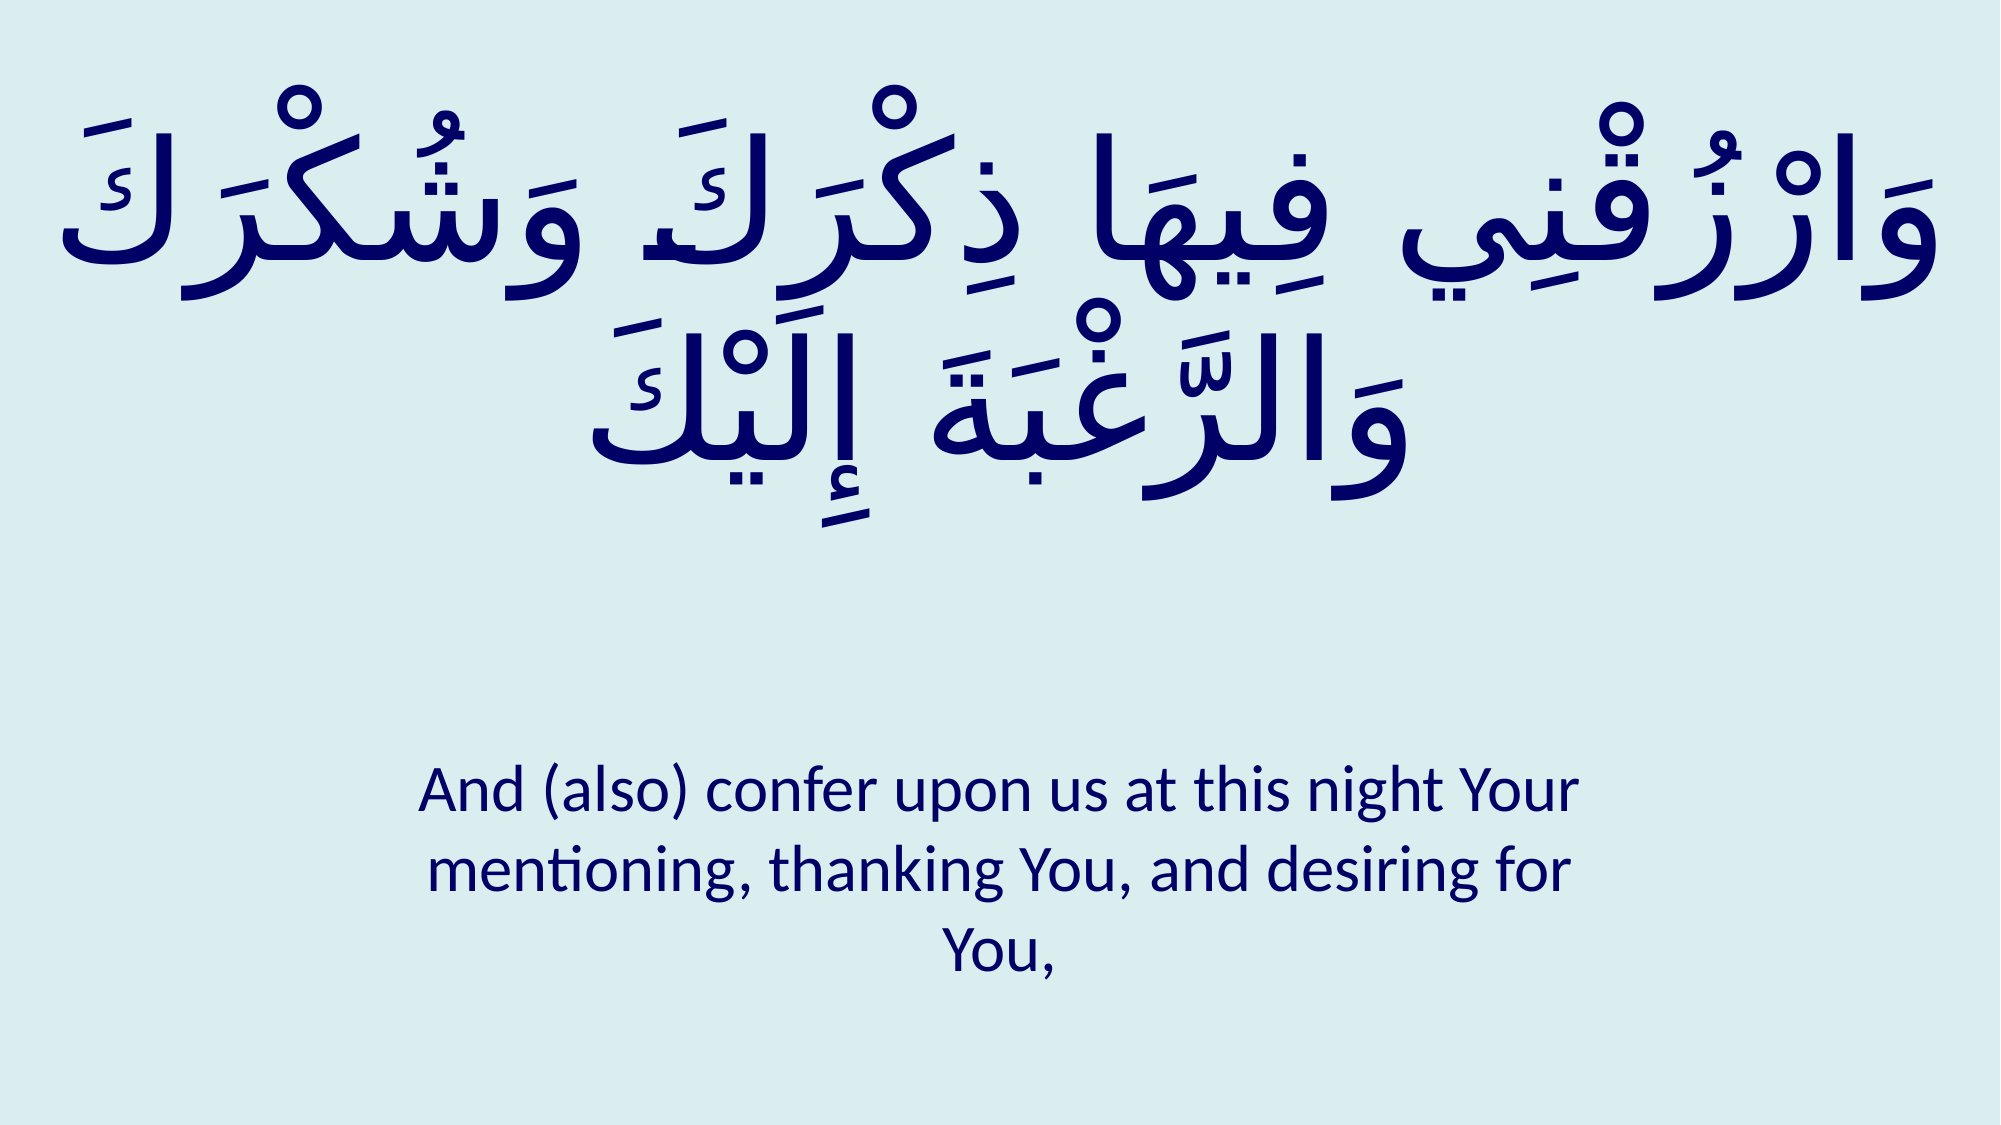

# وَارْزُقْنِي فِيهَا ذِكْرَكَ وَشُكْرَكَ وَالرَّغْبَةَ إِلَيْكَ
And (also) confer upon us at this night Your mentioning, thanking You, and desiring for You,